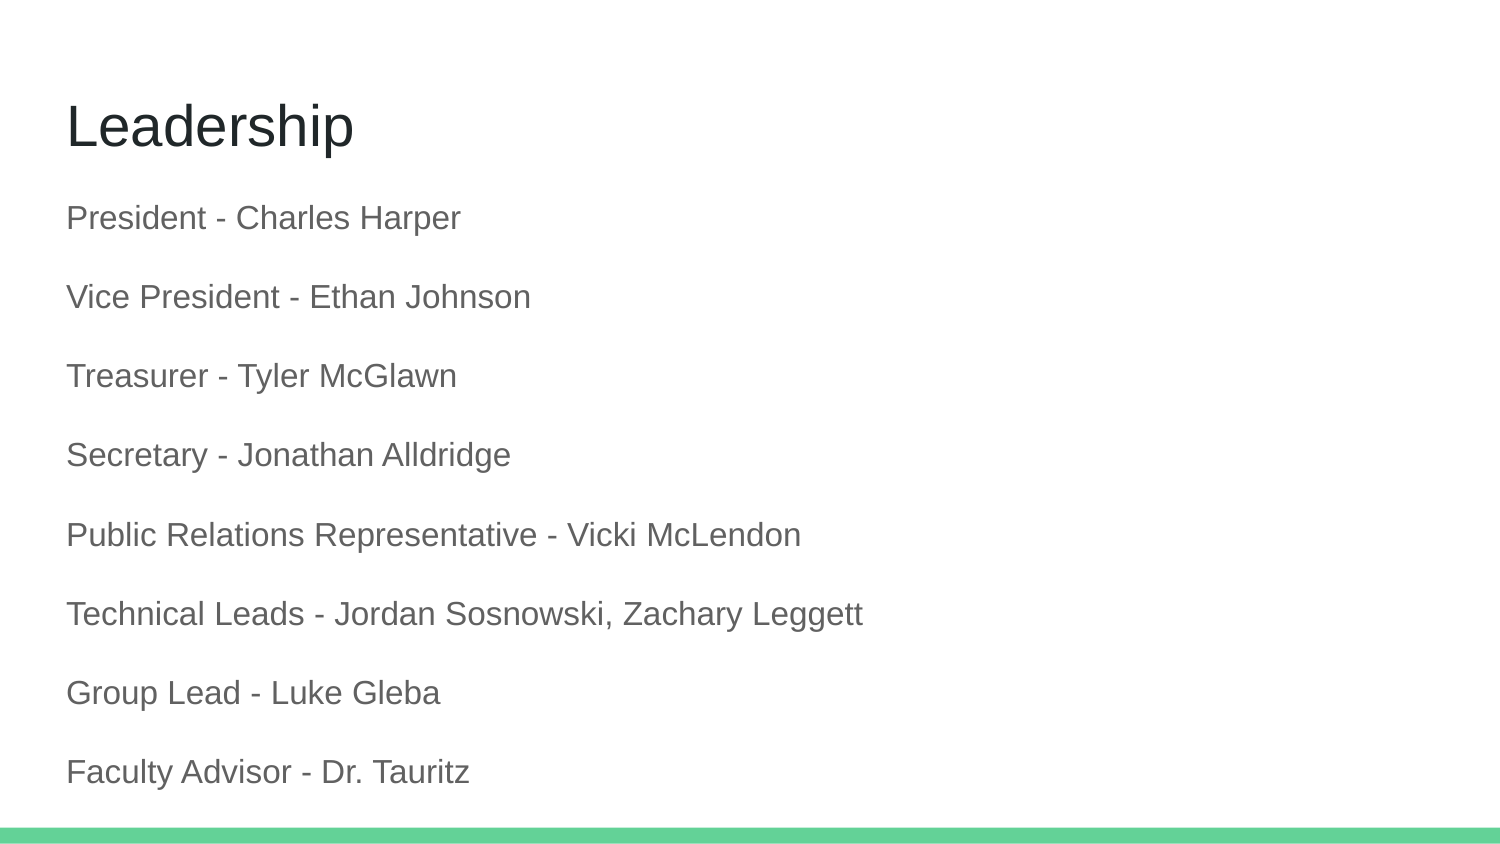

# Leadership
President - Charles Harper
Vice President - Ethan Johnson
Treasurer - Tyler McGlawn
Secretary - Jonathan Alldridge
Public Relations Representative - Vicki McLendon
Technical Leads - Jordan Sosnowski, Zachary Leggett
Group Lead - Luke Gleba
Faculty Advisor - Dr. Tauritz